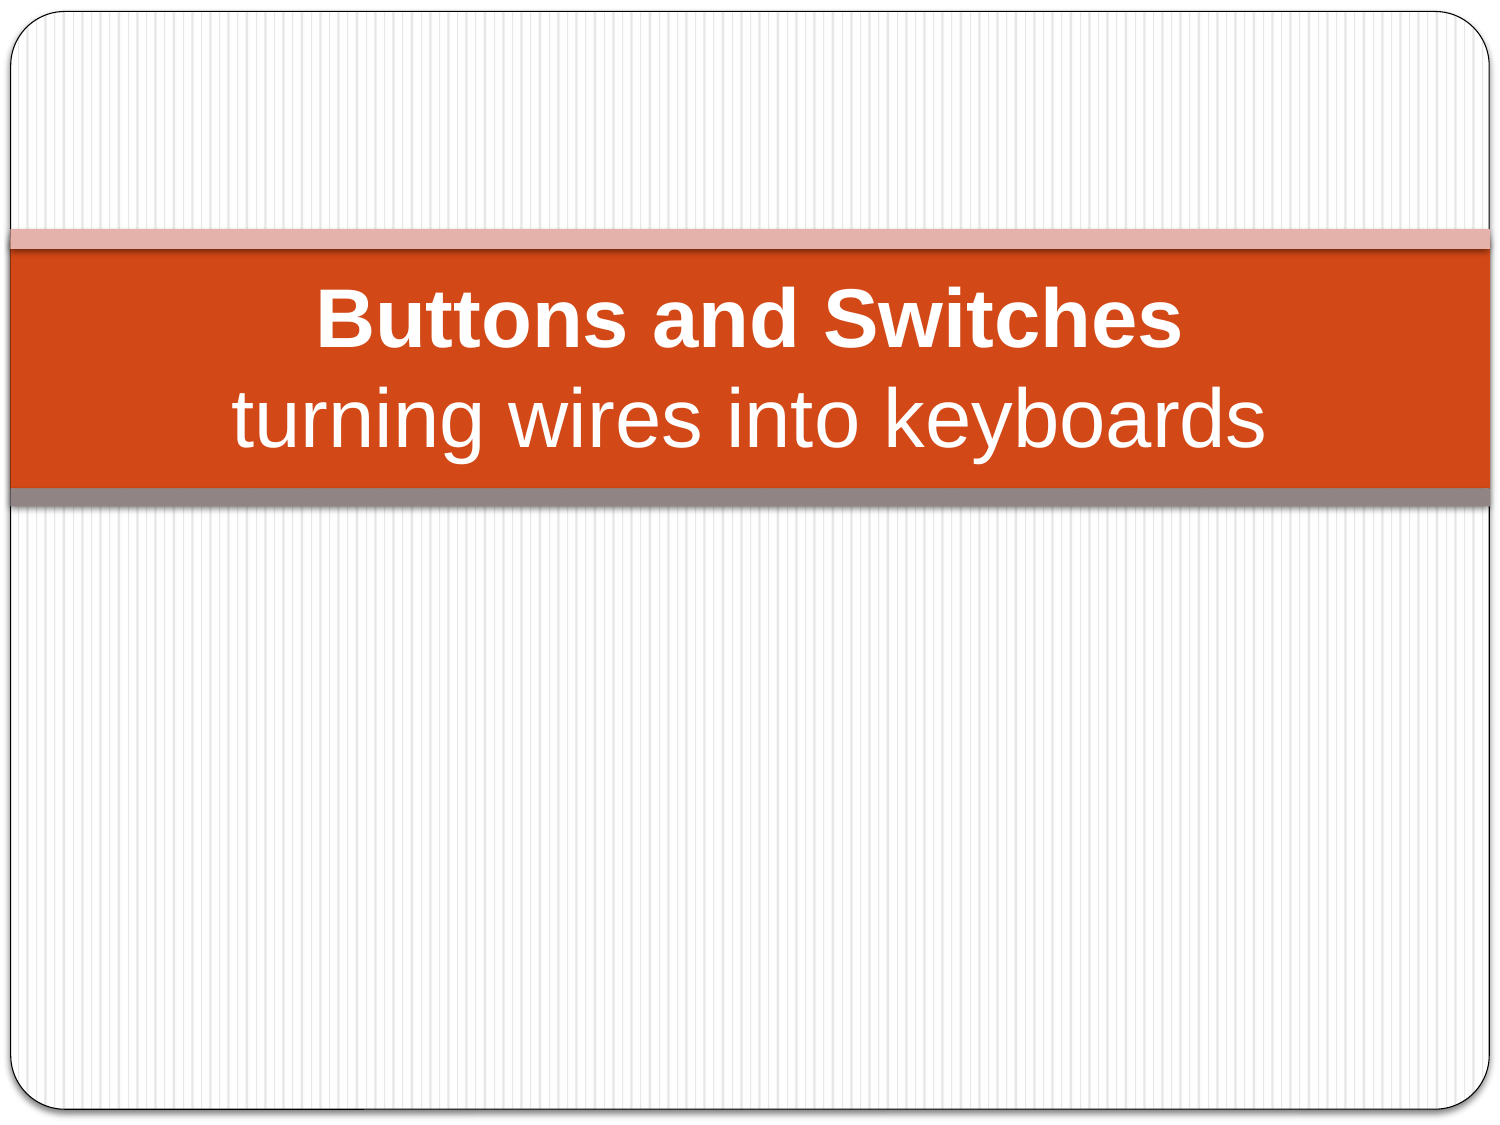

# Buttons and Switches turning wires into keyboards